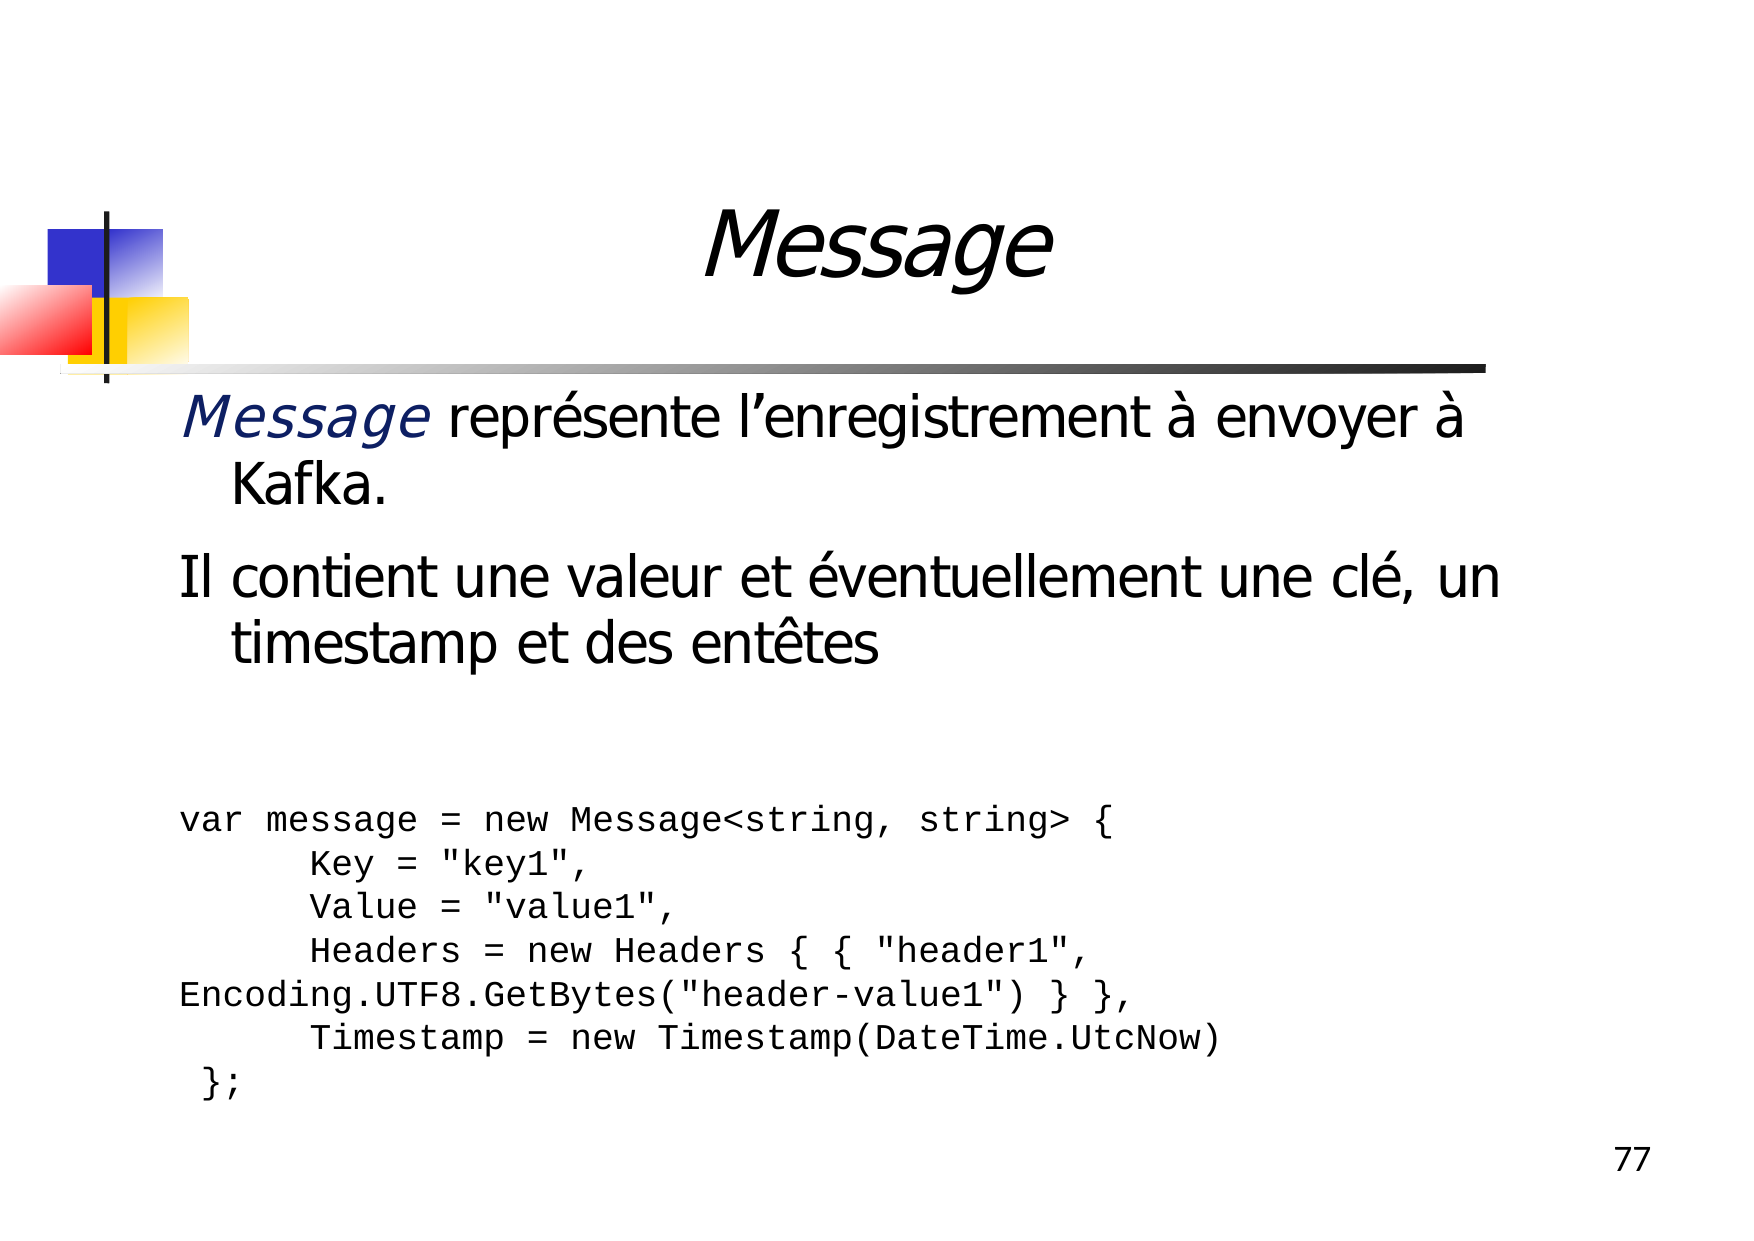

Message
Message représente l’enregistrement à envoyer à Kafka.
Il contient une valeur et éventuellement une clé, un timestamp et des entêtes

var message = new Message<string, string> {
	Key = "key1",
	Value = "value1",
	Headers = new Headers { { "header1", Encoding.UTF8.GetBytes("header-value1") } },
	Timestamp = new Timestamp(DateTime.UtcNow)
 };